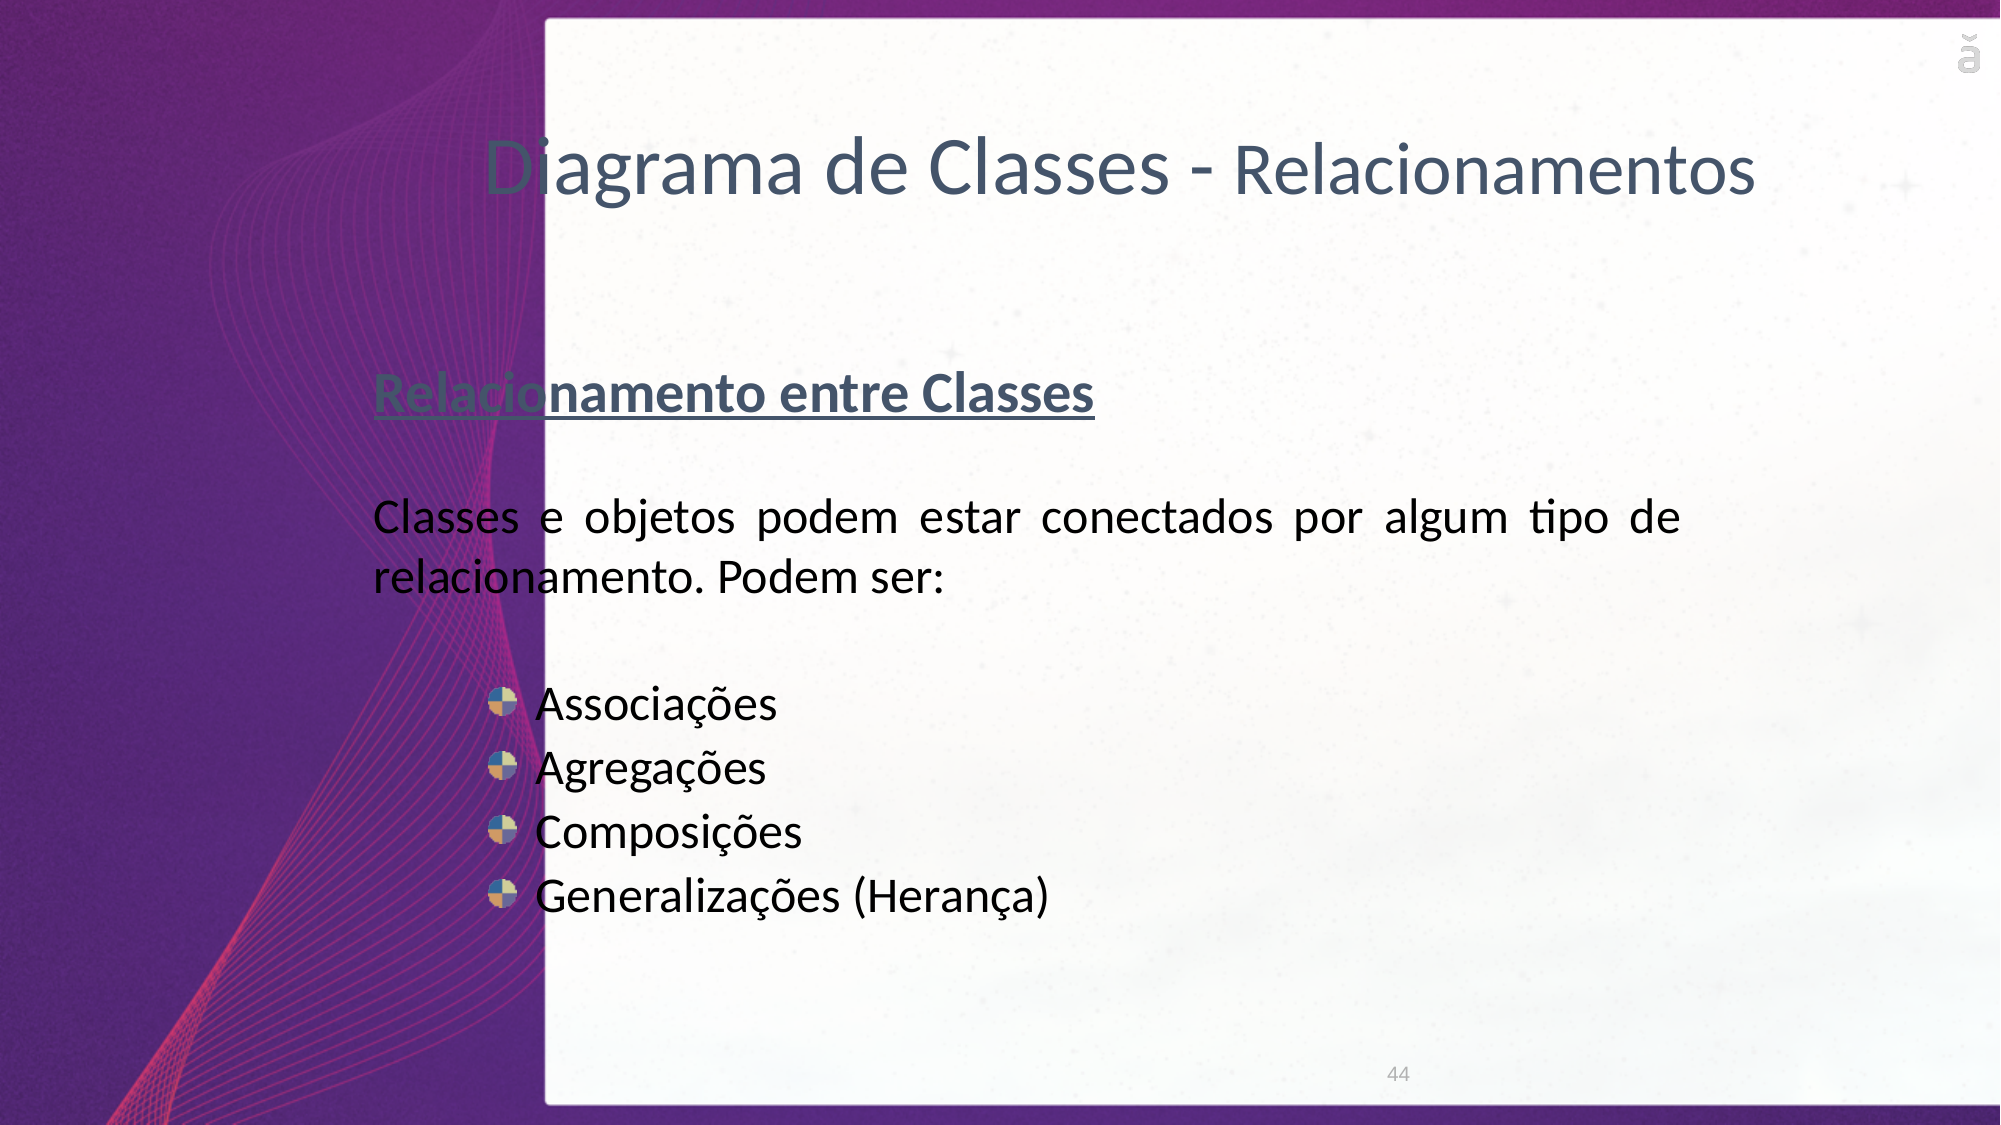

Diagrama de Classes - Relacionamentos
Relacionamento entre Classes

Classes e objetos podem estar conectados por algum tipo de relacionamento. Podem ser:

 Associações
 Agregações
 Composições
 Generalizações (Herança)
44